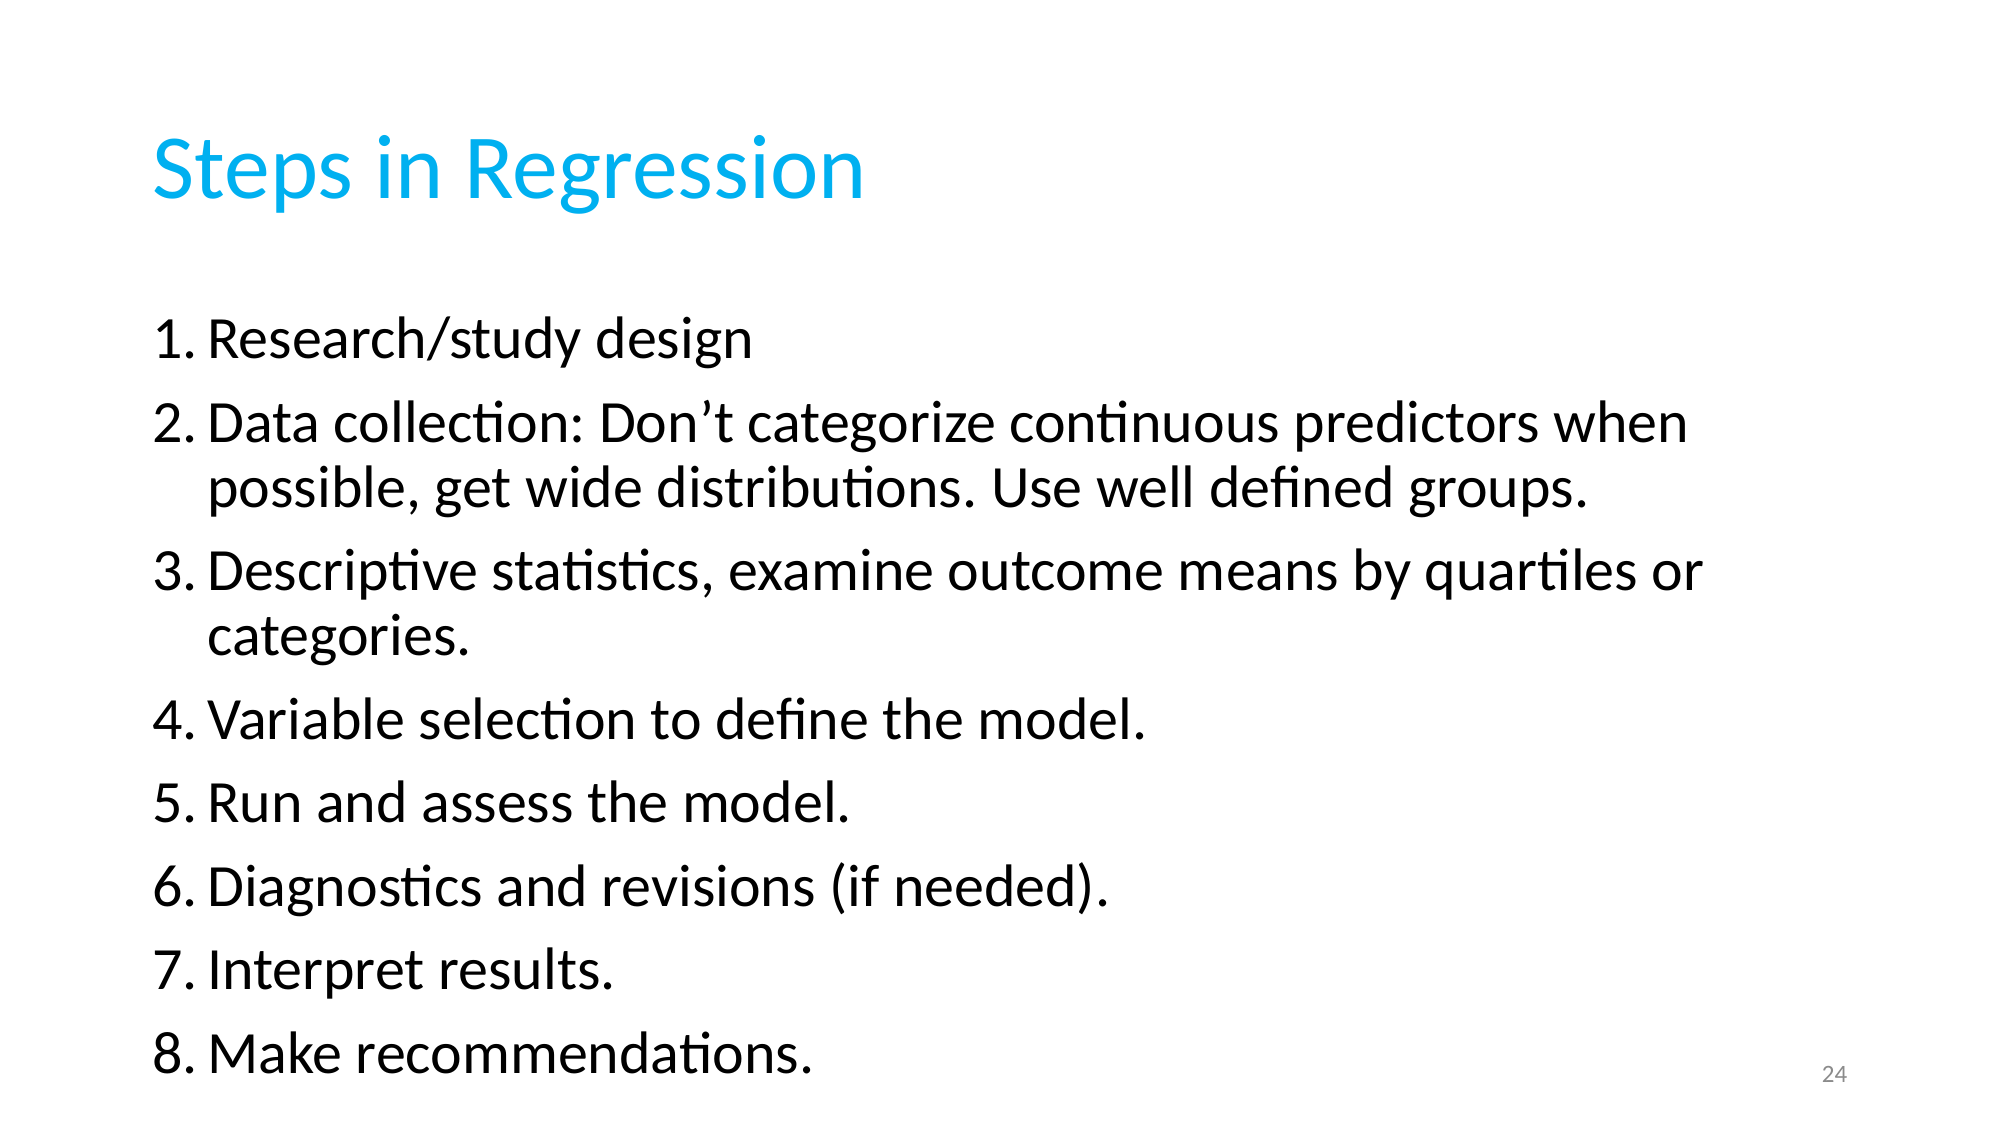

# Steps in Regression
Research/study design
Data collection: Don’t categorize continuous predictors when possible, get wide distributions. Use well defined groups.
Descriptive statistics, examine outcome means by quartiles or categories.
Variable selection to define the model.
Run and assess the model.
Diagnostics and revisions (if needed).
Interpret results.
Make recommendations.
24